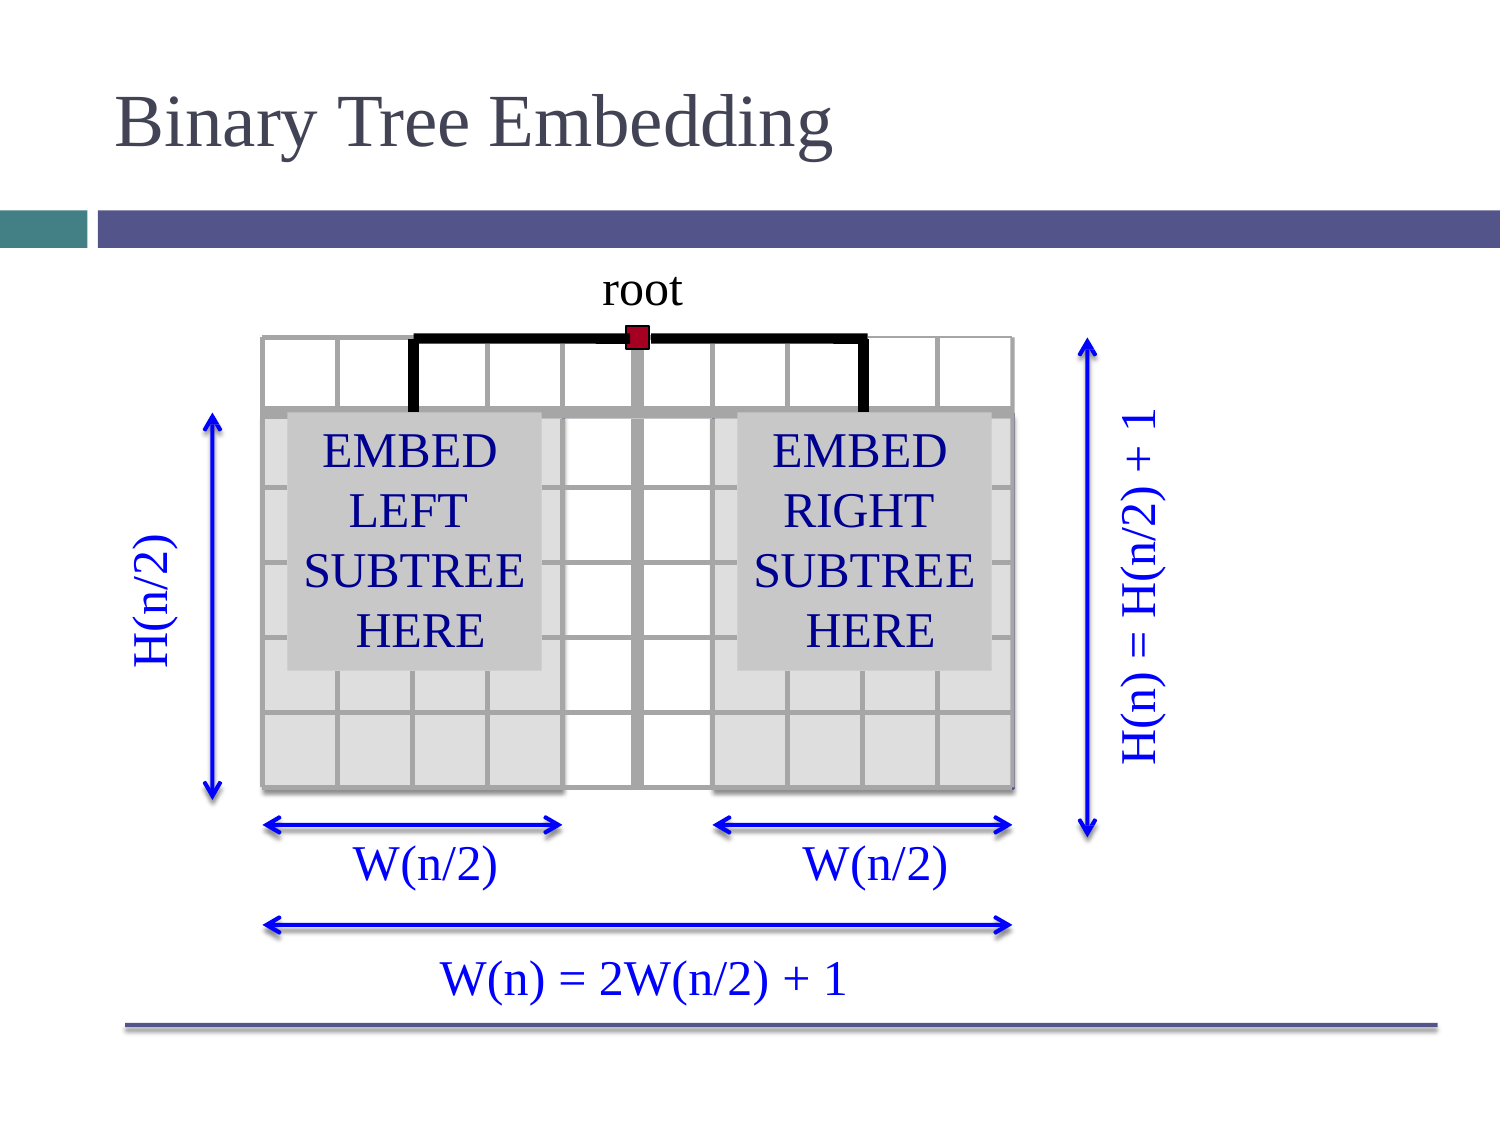

# Binary Tree Embedding
root

H(n) = H(n/2) + 1

EMBED  LEFT  SUBTREE  HERE
EMBED  RIGHT  SUBTREE  HERE

H(n/2)

W(n/2)	W(n/2)

W(n) = 2W(n/2) + 1